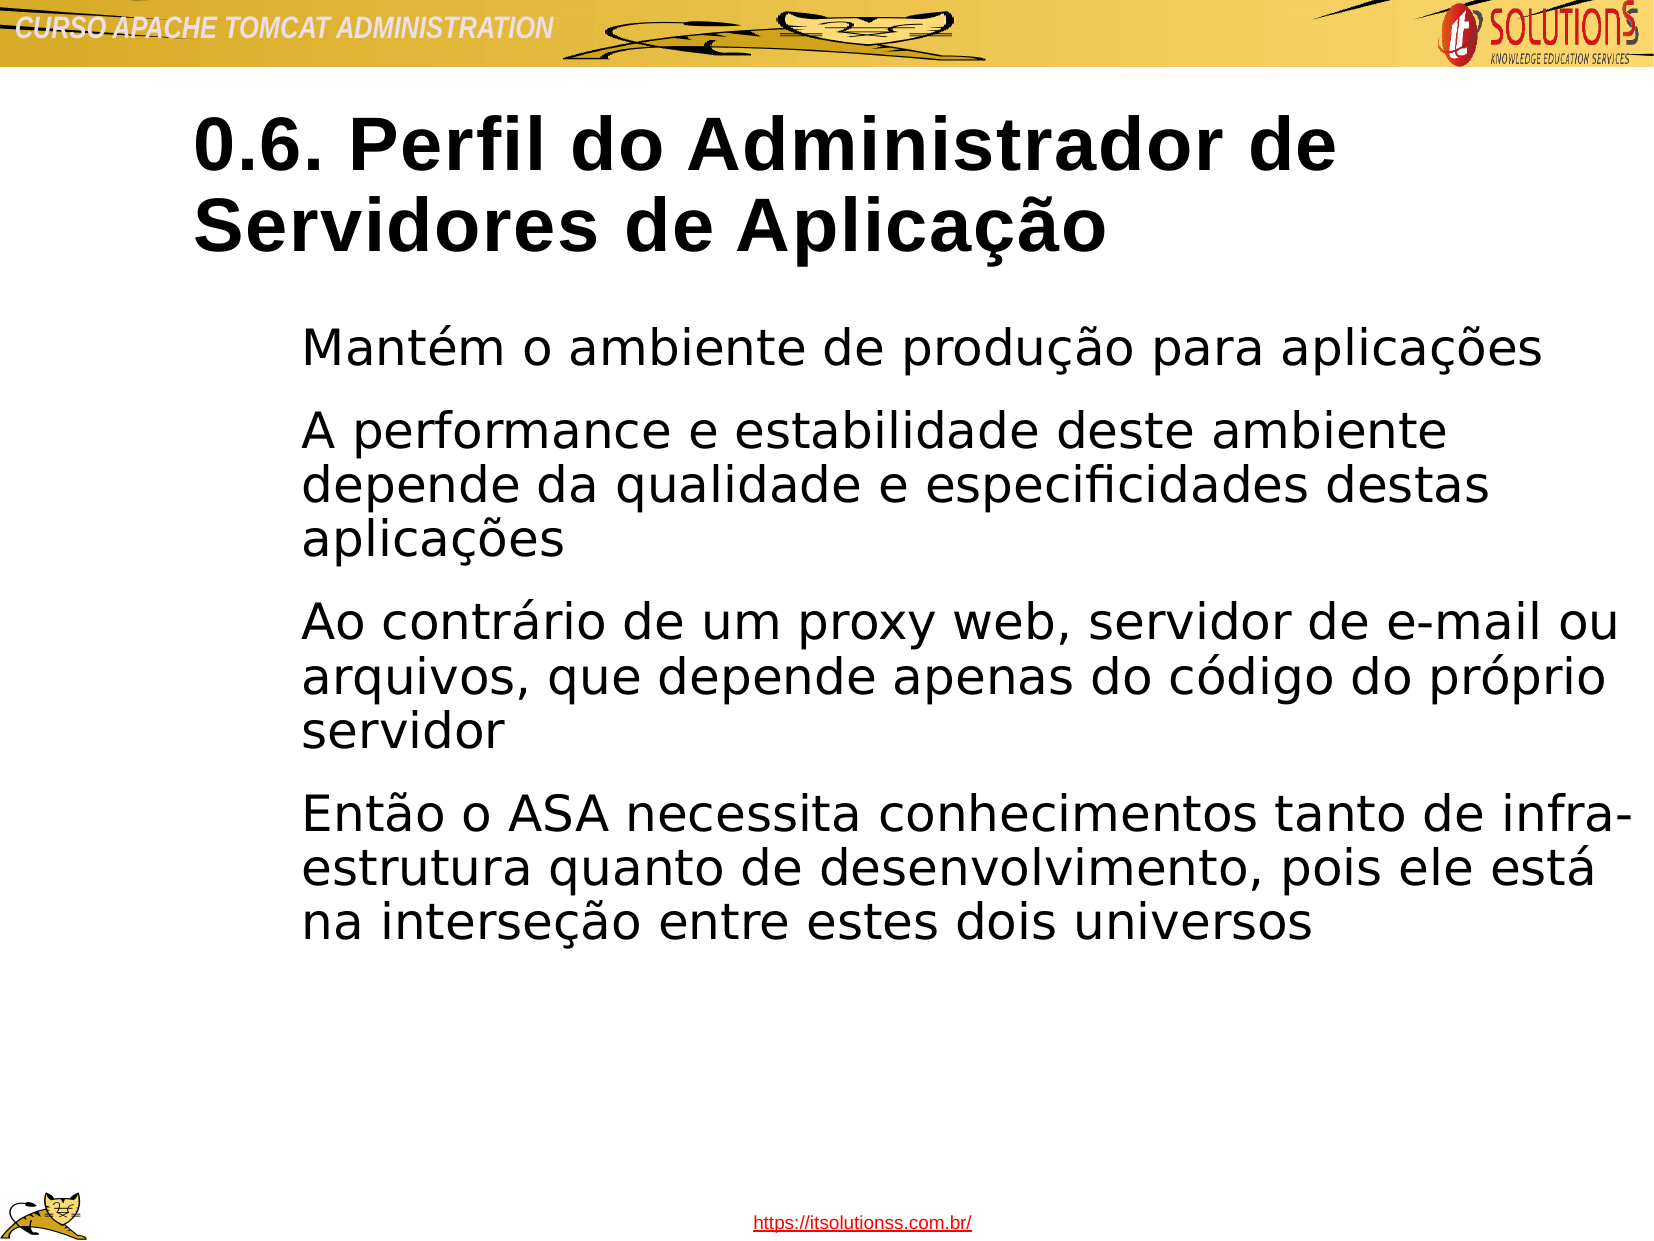

0.6. Perfil do Administrador de Servidores de Aplicação
Mantém o ambiente de produção para aplicações
A performance e estabilidade deste ambiente depende da qualidade e especificidades destas aplicações
Ao contrário de um proxy web, servidor de e-mail ou arquivos, que depende apenas do código do próprio servidor
Então o ASA necessita conhecimentos tanto de infra-estrutura quanto de desenvolvimento, pois ele está na interseção entre estes dois universos